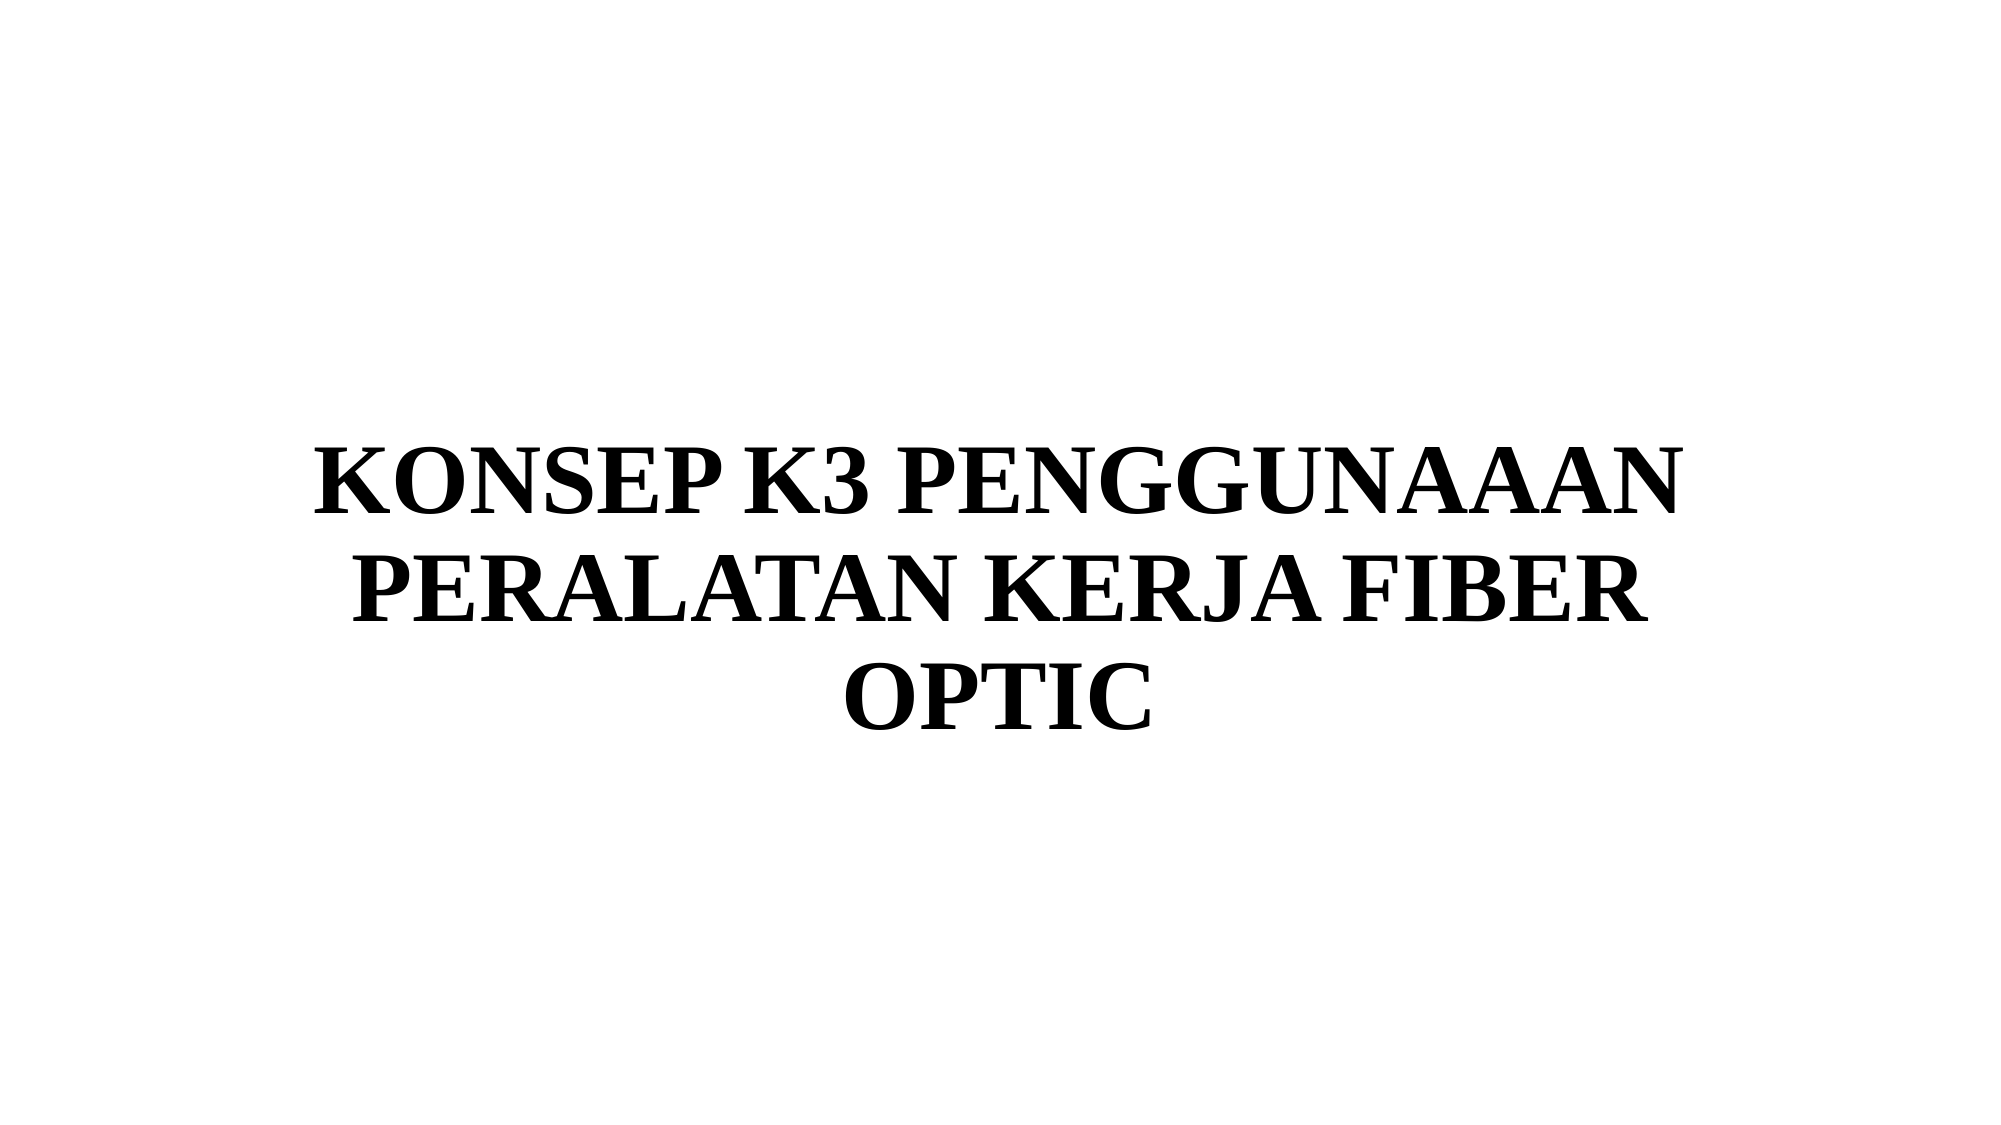

# KONSEP K3 PENGGUNAAAN PERALATAN KERJA FIBER OPTIC